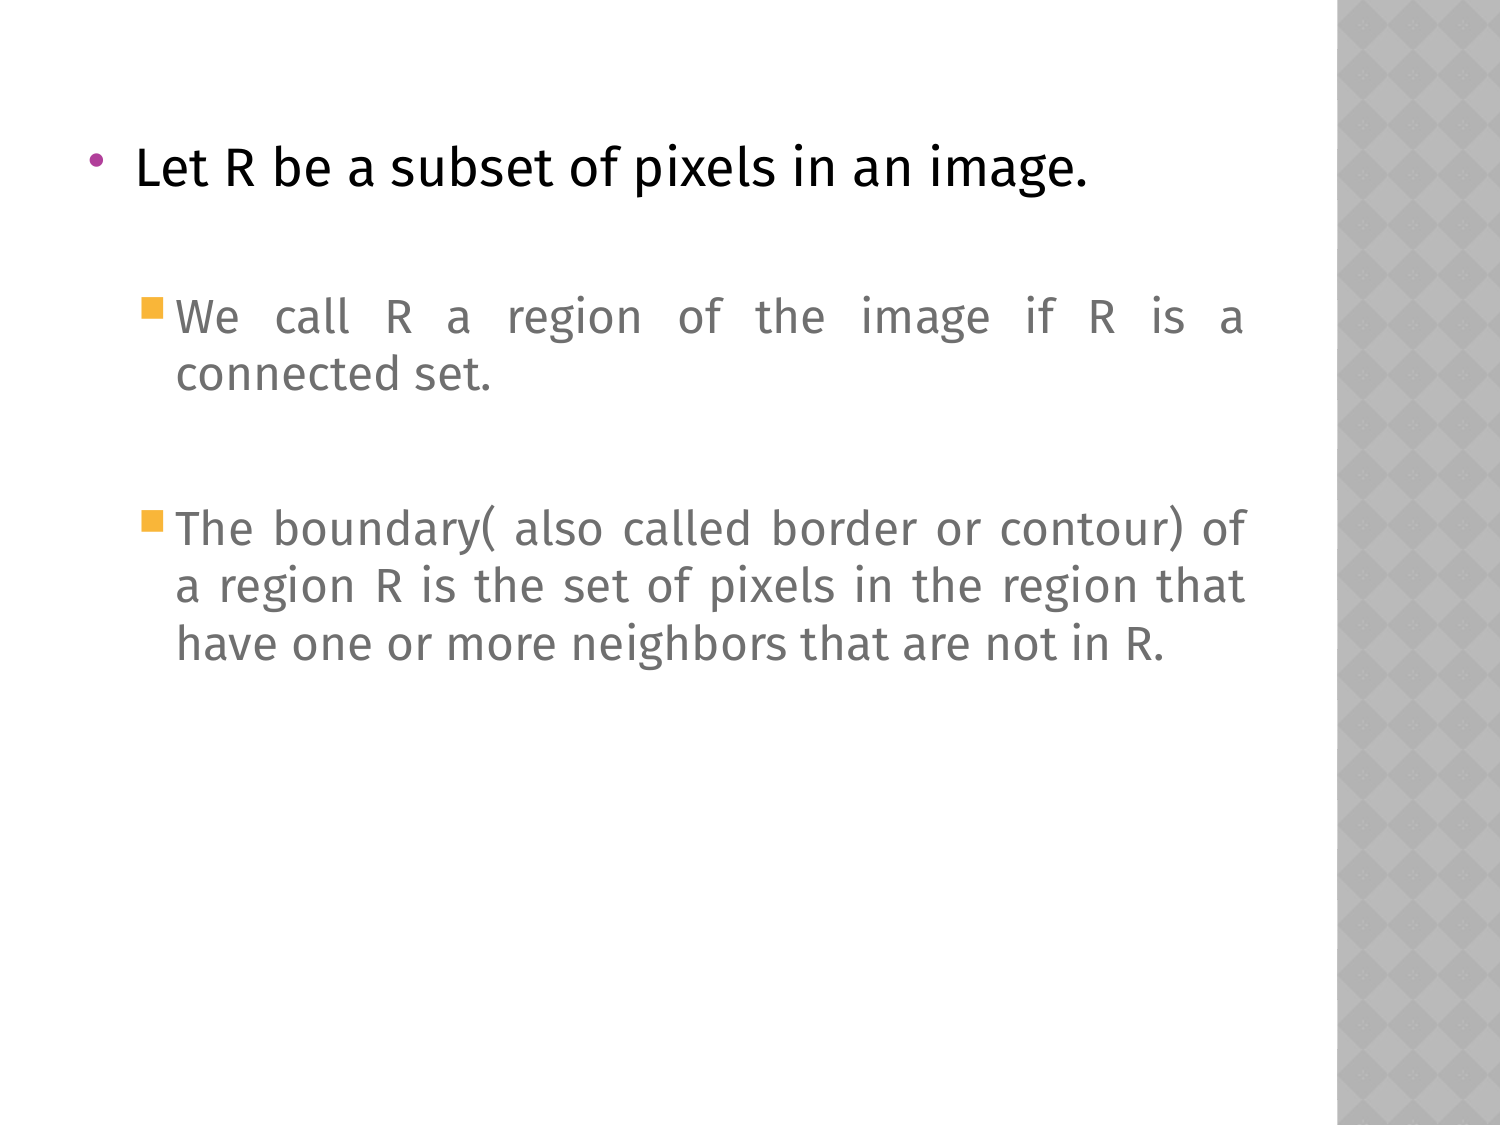

Let R be a subset of pixels in an image.

We call R a region of the image if R is a connected set.

The boundary( also called border or contour) of a region R is the set of pixels in the region that have one or more neighbors that are not in R.